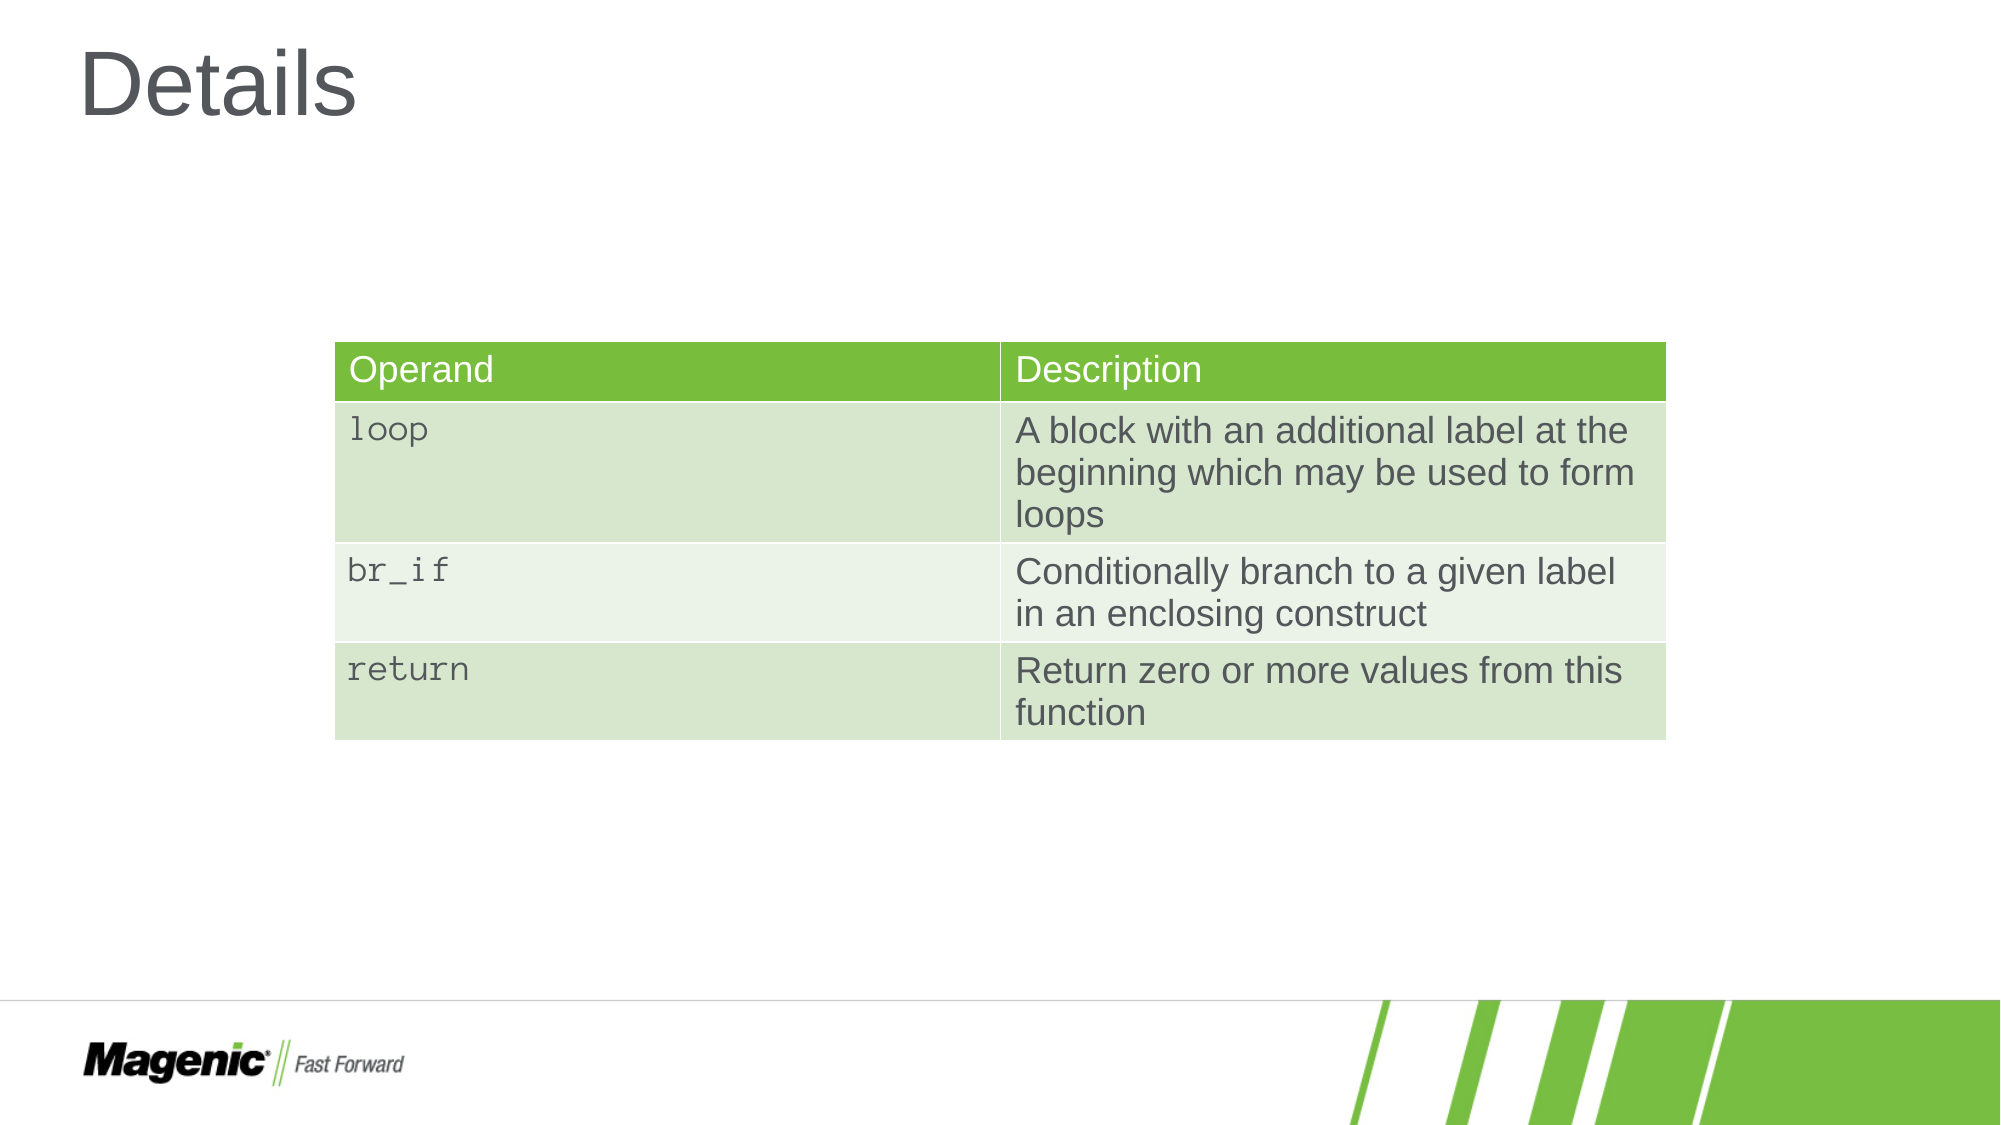

# Details
| Operand | Description |
| --- | --- |
| loop | A block with an additional label at the beginning which may be used to form loops |
| br\_if | Conditionally branch to a given label in an enclosing construct |
| return | Return zero or more values from this function |